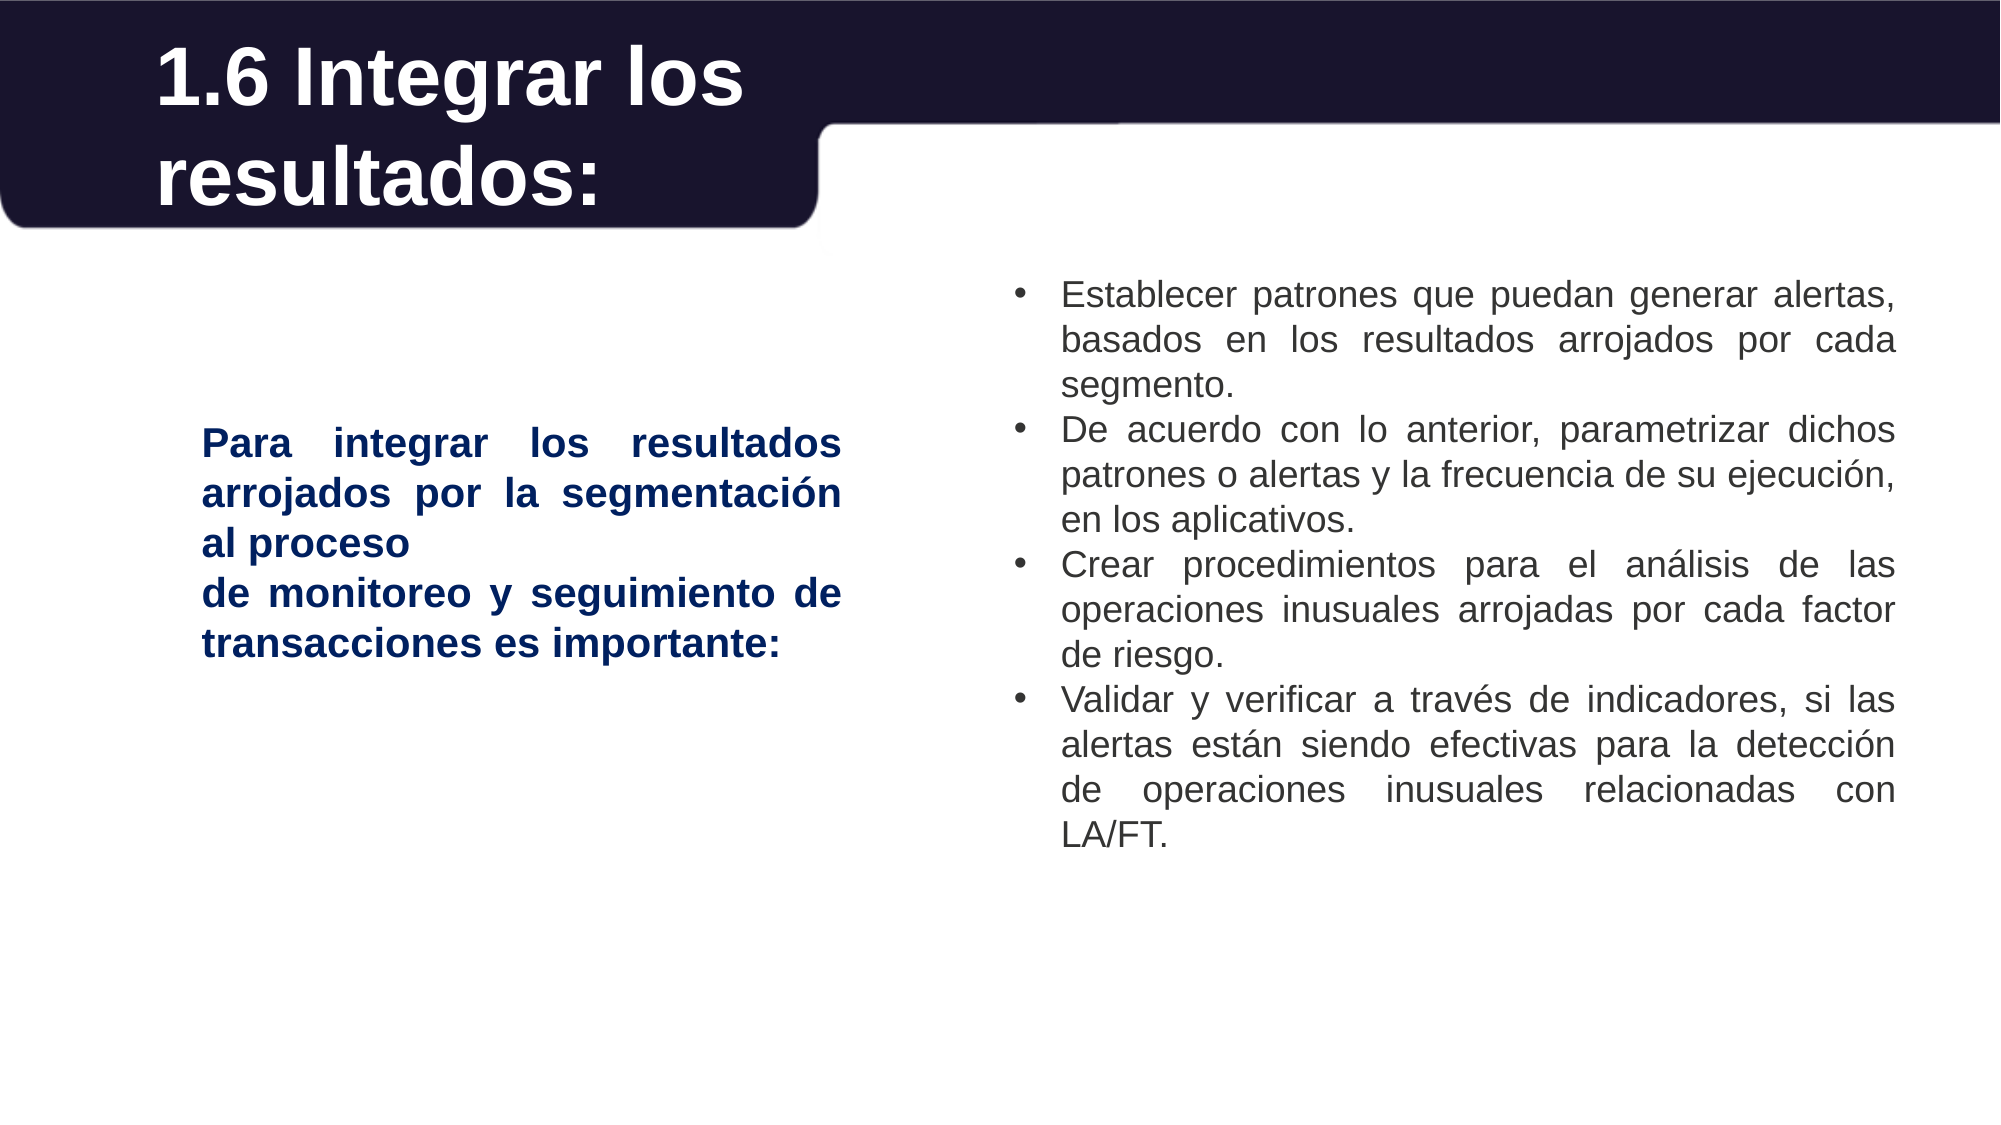

1.6 Integrar los
resultados:
Establecer patrones que puedan generar alertas, basados en los resultados arrojados por cada segmento.
De acuerdo con lo anterior, parametrizar dichos patrones o alertas y la frecuencia de su ejecución, en los aplicativos.
Crear procedimientos para el análisis de las operaciones inusuales arrojadas por cada factor de riesgo.
Validar y verificar a través de indicadores, si las alertas están siendo efectivas para la detección de operaciones inusuales relacionadas con LA/FT.
Para integrar los resultados arrojados por la segmentación al proceso
de monitoreo y seguimiento de transacciones es importante: